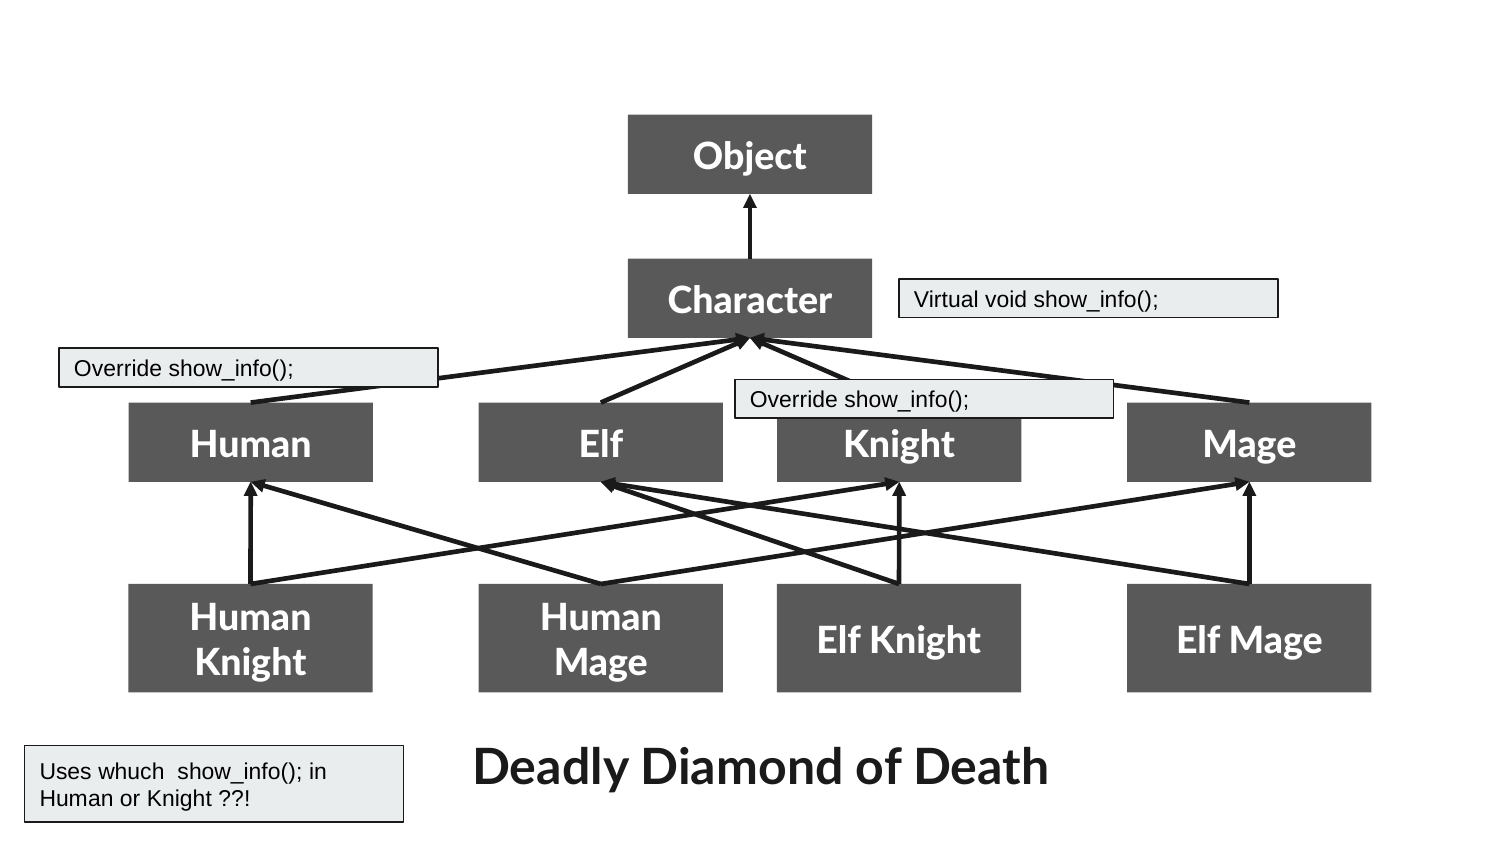

Object
Character
Virtual void show_info();
Override show_info();
Override show_info();
Mage
Human
Knight
Elf
Elf Knight
Elf Mage
Human Knight
Human Mage
Deadly Diamond of Death
Uses whuch  show_info(); in Human or Knight ??!